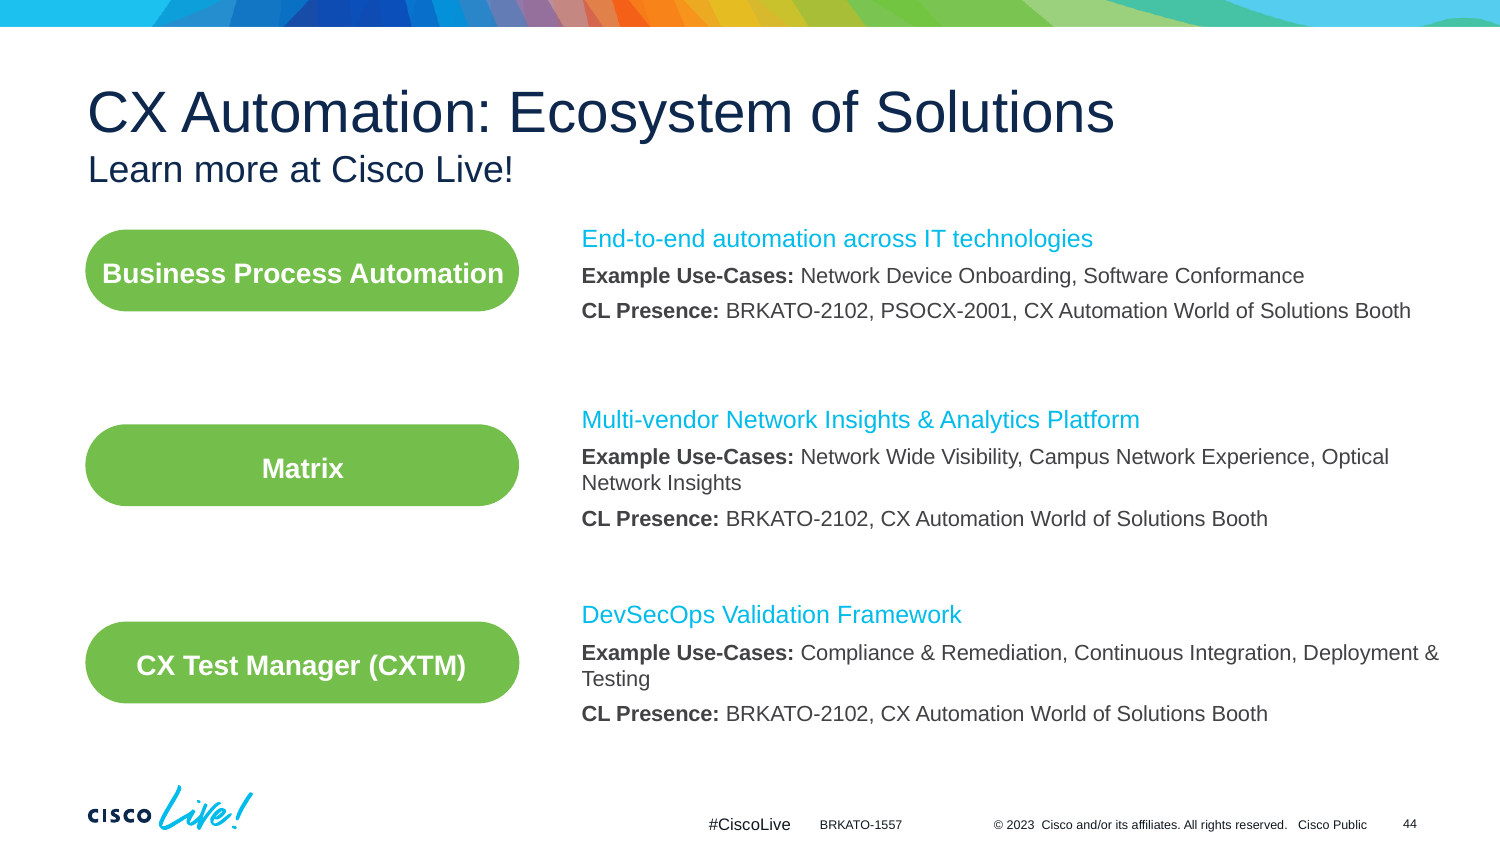

# CX Automation: Ecosystem of Solutions
Learn more at Cisco Live!
End-to-end automation across IT technologies
Example Use-Cases: Network Device Onboarding, Software Conformance
CL Presence: BRKATO-2102, PSOCX-2001, CX Automation World of Solutions Booth

Business Process Automation
Multi-vendor Network Insights & Analytics Platform
Example Use-Cases: Network Wide Visibility, Campus Network Experience, Optical Network Insights
CL Presence: BRKATO-2102, CX Automation World of Solutions Booth

Matrix
DevSecOps Validation Framework
Example Use-Cases: Compliance & Remediation, Continuous Integration, Deployment & Testing
CL Presence: BRKATO-2102, CX Automation World of Solutions Booth

CX Test Manager (CXTM)
44
BRKATO-1557